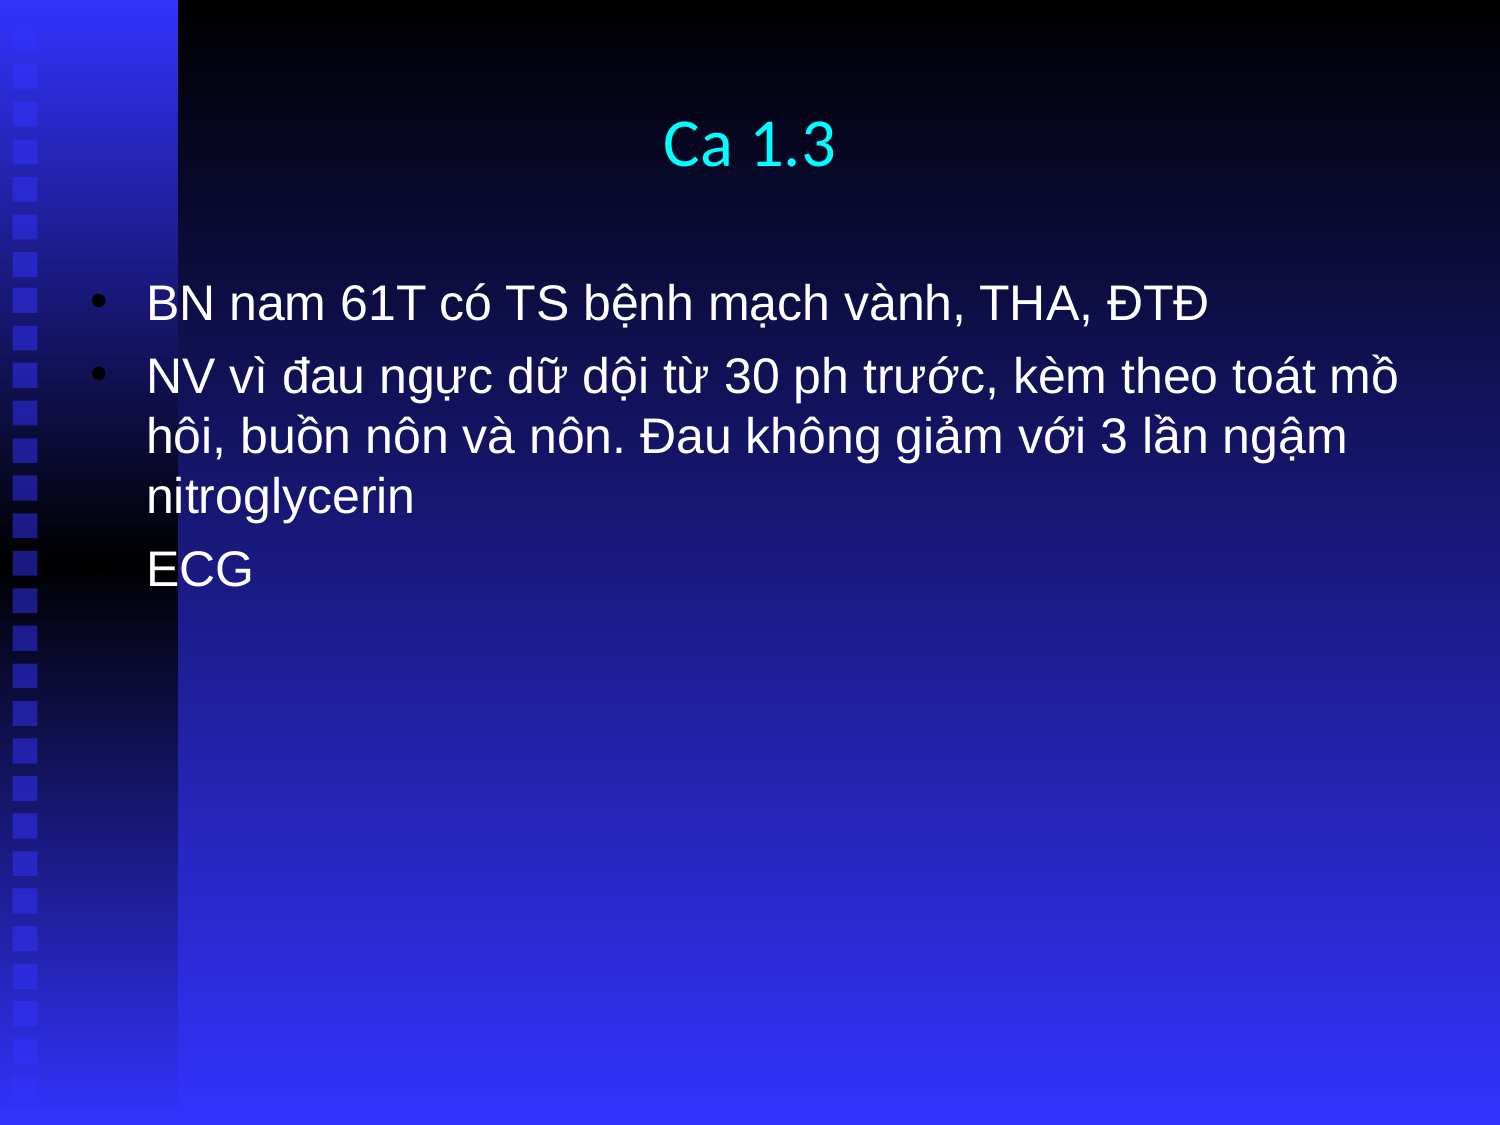

# Ca 1.3
BN nam 61T có TS bệnh mạch vành, THA, ĐTĐ
NV vì đau ngực dữ dội từ 30 ph trước, kèm theo toát mồ hôi, buồn nôn và nôn. Đau không giảm với 3 lần ngậm nitroglycerin
ECG